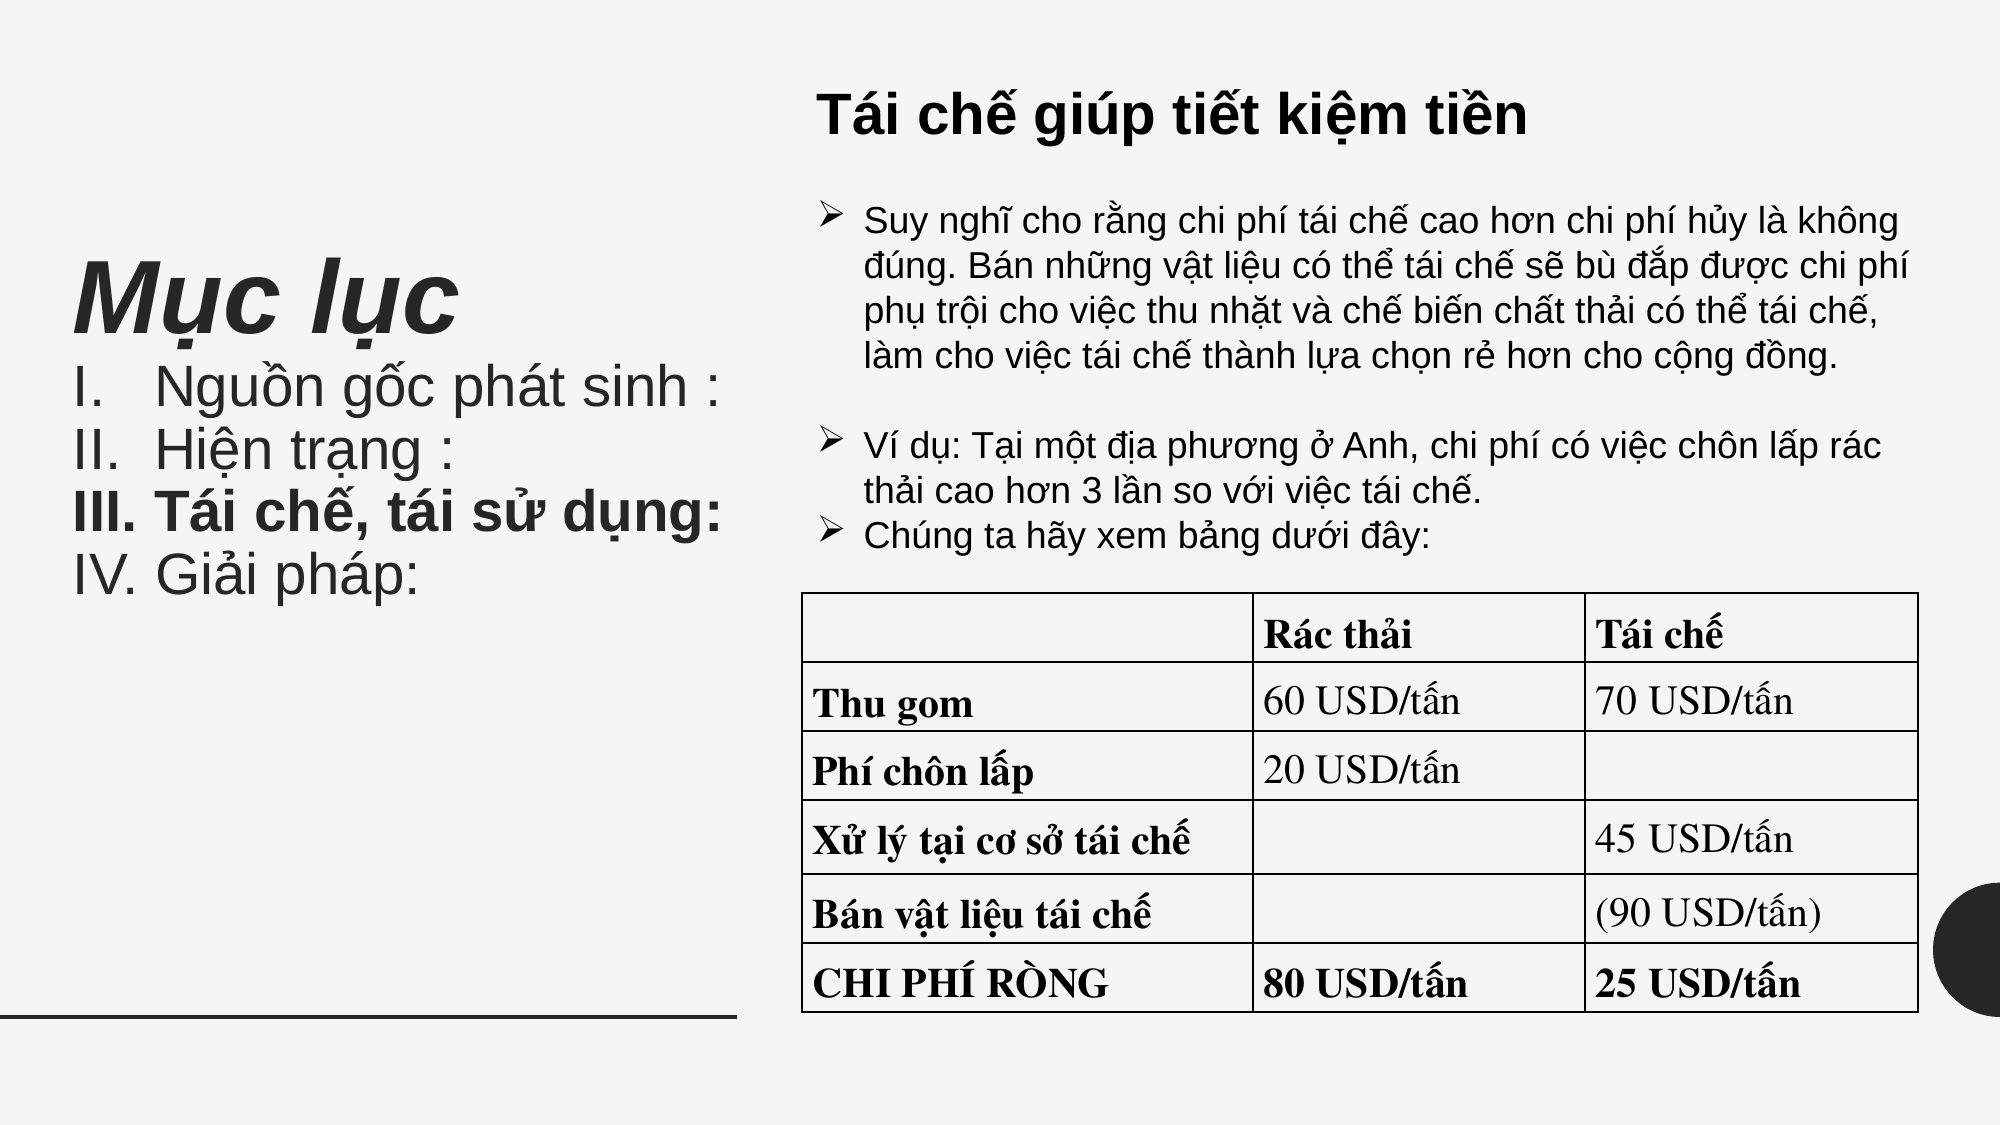

Tái chế giúp tiết kiệm tiền

Suy nghĩ cho rằng chi phí tái chế cao hơn chi phí hủy là không đúng. Bán những vật liệu có thể tái chế sẽ bù đắp được chi phí phụ trội cho việc thu nhặt và chế biến chất thải có thể tái chế, làm cho việc tái chế thành lựa chọn rẻ hơn cho cộng đồng.

Ví dụ: Tại một địa phương ở Anh, chi phí có việc chôn lấp rác thải cao hơn 3 lần so với việc tái chế.
Chúng ta hãy xem bảng dưới đây:
Mục lục
I.   Nguồn gốc phát sinh :
II.  Hiện trạng :
III. Tái chế, tái sử dụng:
IV. Giải pháp:
|  | Rác thải | Tái chế |
| --- | --- | --- |
| Thu gom | 60 USD/tấn | 70 USD/tấn |
| Phí chôn lấp | 20 USD/tấn |  |
| Xử lý tại cơ sở tái chế |  | 45 USD/tấn |
| Bán vật liệu tái chế |  | (90 USD/tấn) |
| CHI PHÍ RÒNG | 80 USD/tấn | 25 USD/tấn |